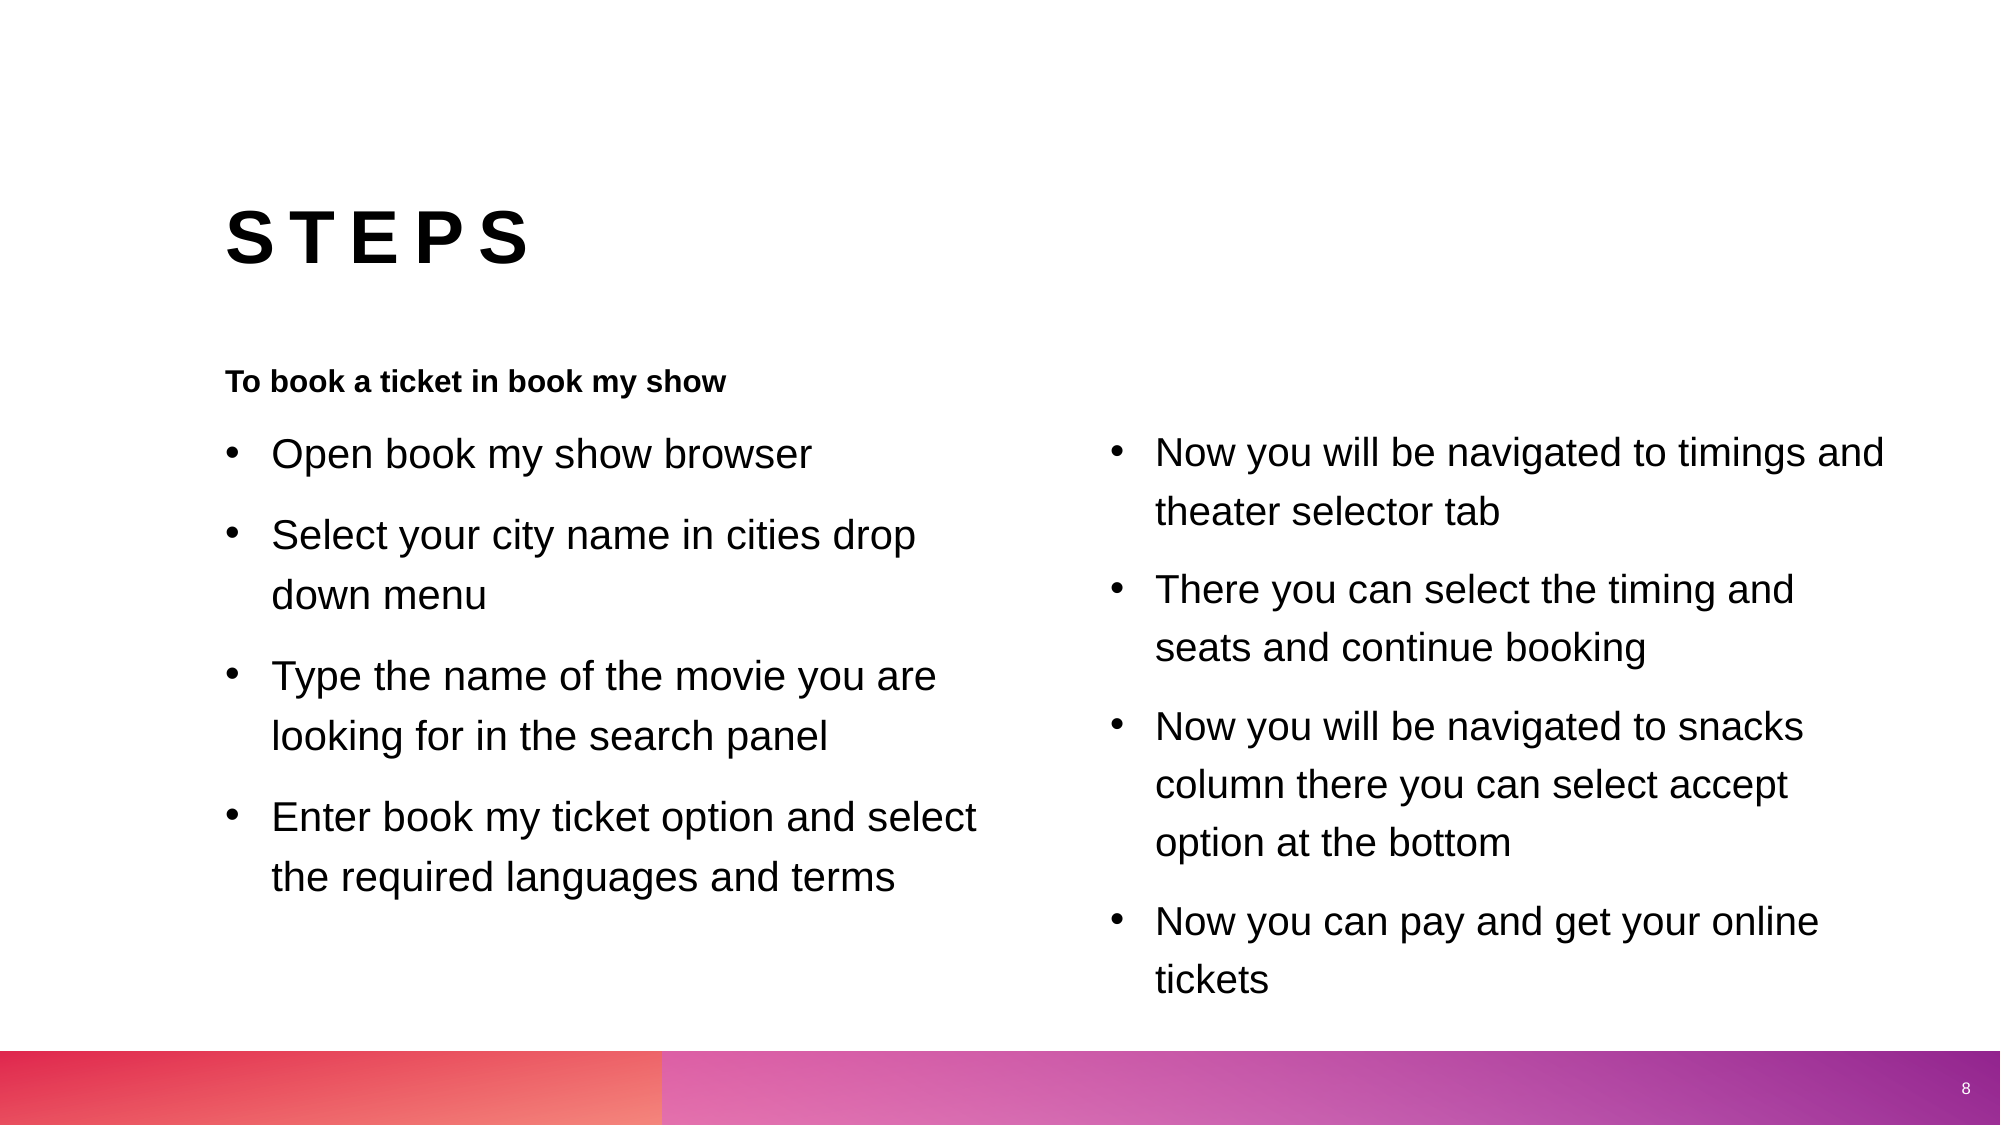

# steps
To book a ticket in book my show
Open book my show browser
Select your city name in cities drop down menu
Type the name of the movie you are looking for in the search panel
Enter book my ticket option and select the required languages and terms
Now you will be navigated to timings and theater selector tab
There you can select the timing and seats and continue booking
Now you will be navigated to snacks column there you can select accept option at the bottom
Now you can pay and get your online tickets

8